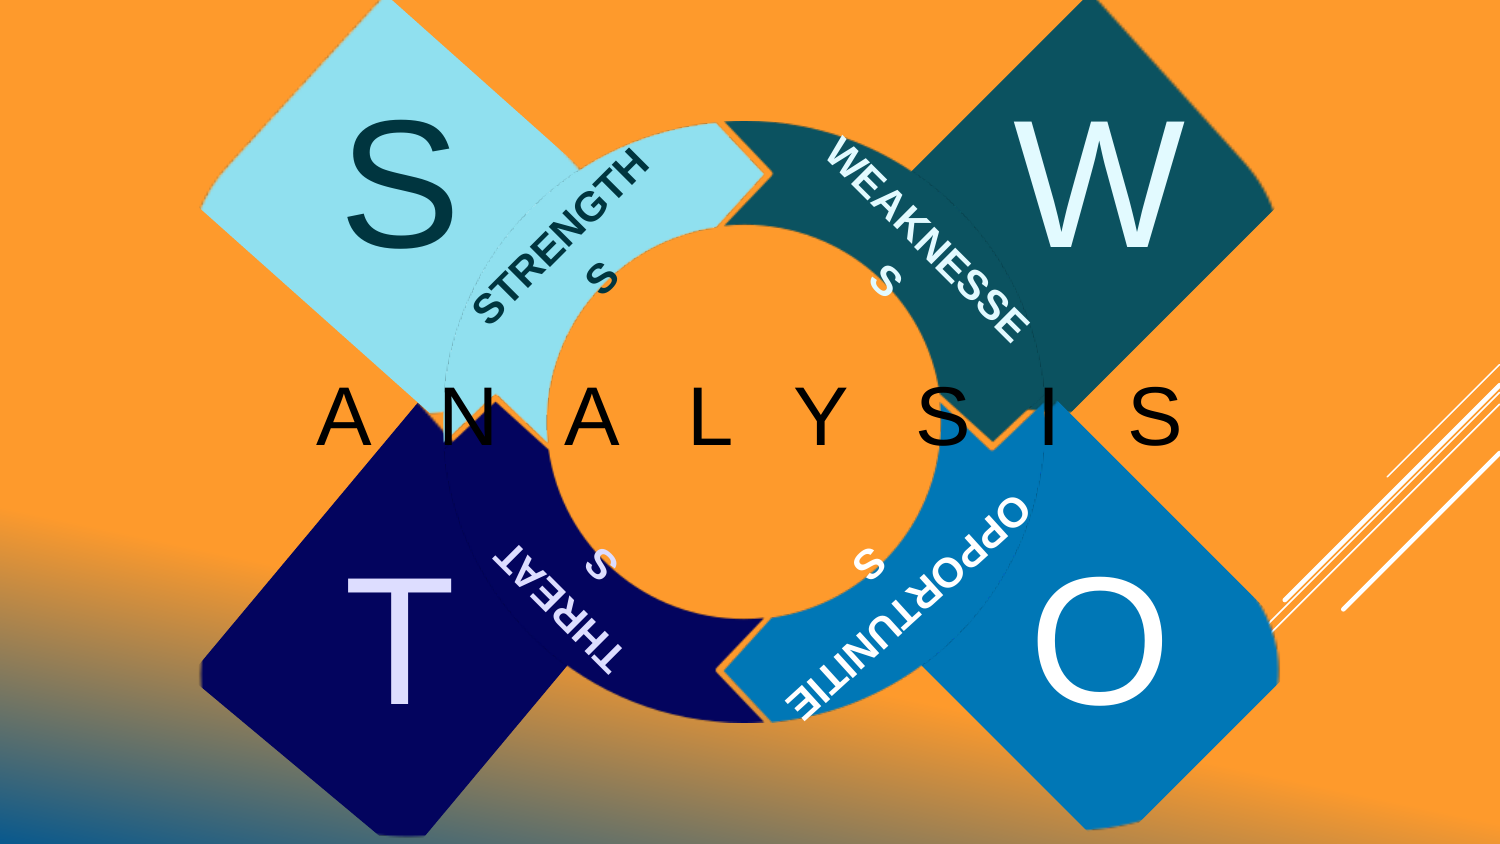

S
W

STRENGTHS
WEAKNESSES
ANALYSIS

T
O
THREATS
OPPORTUNITIES